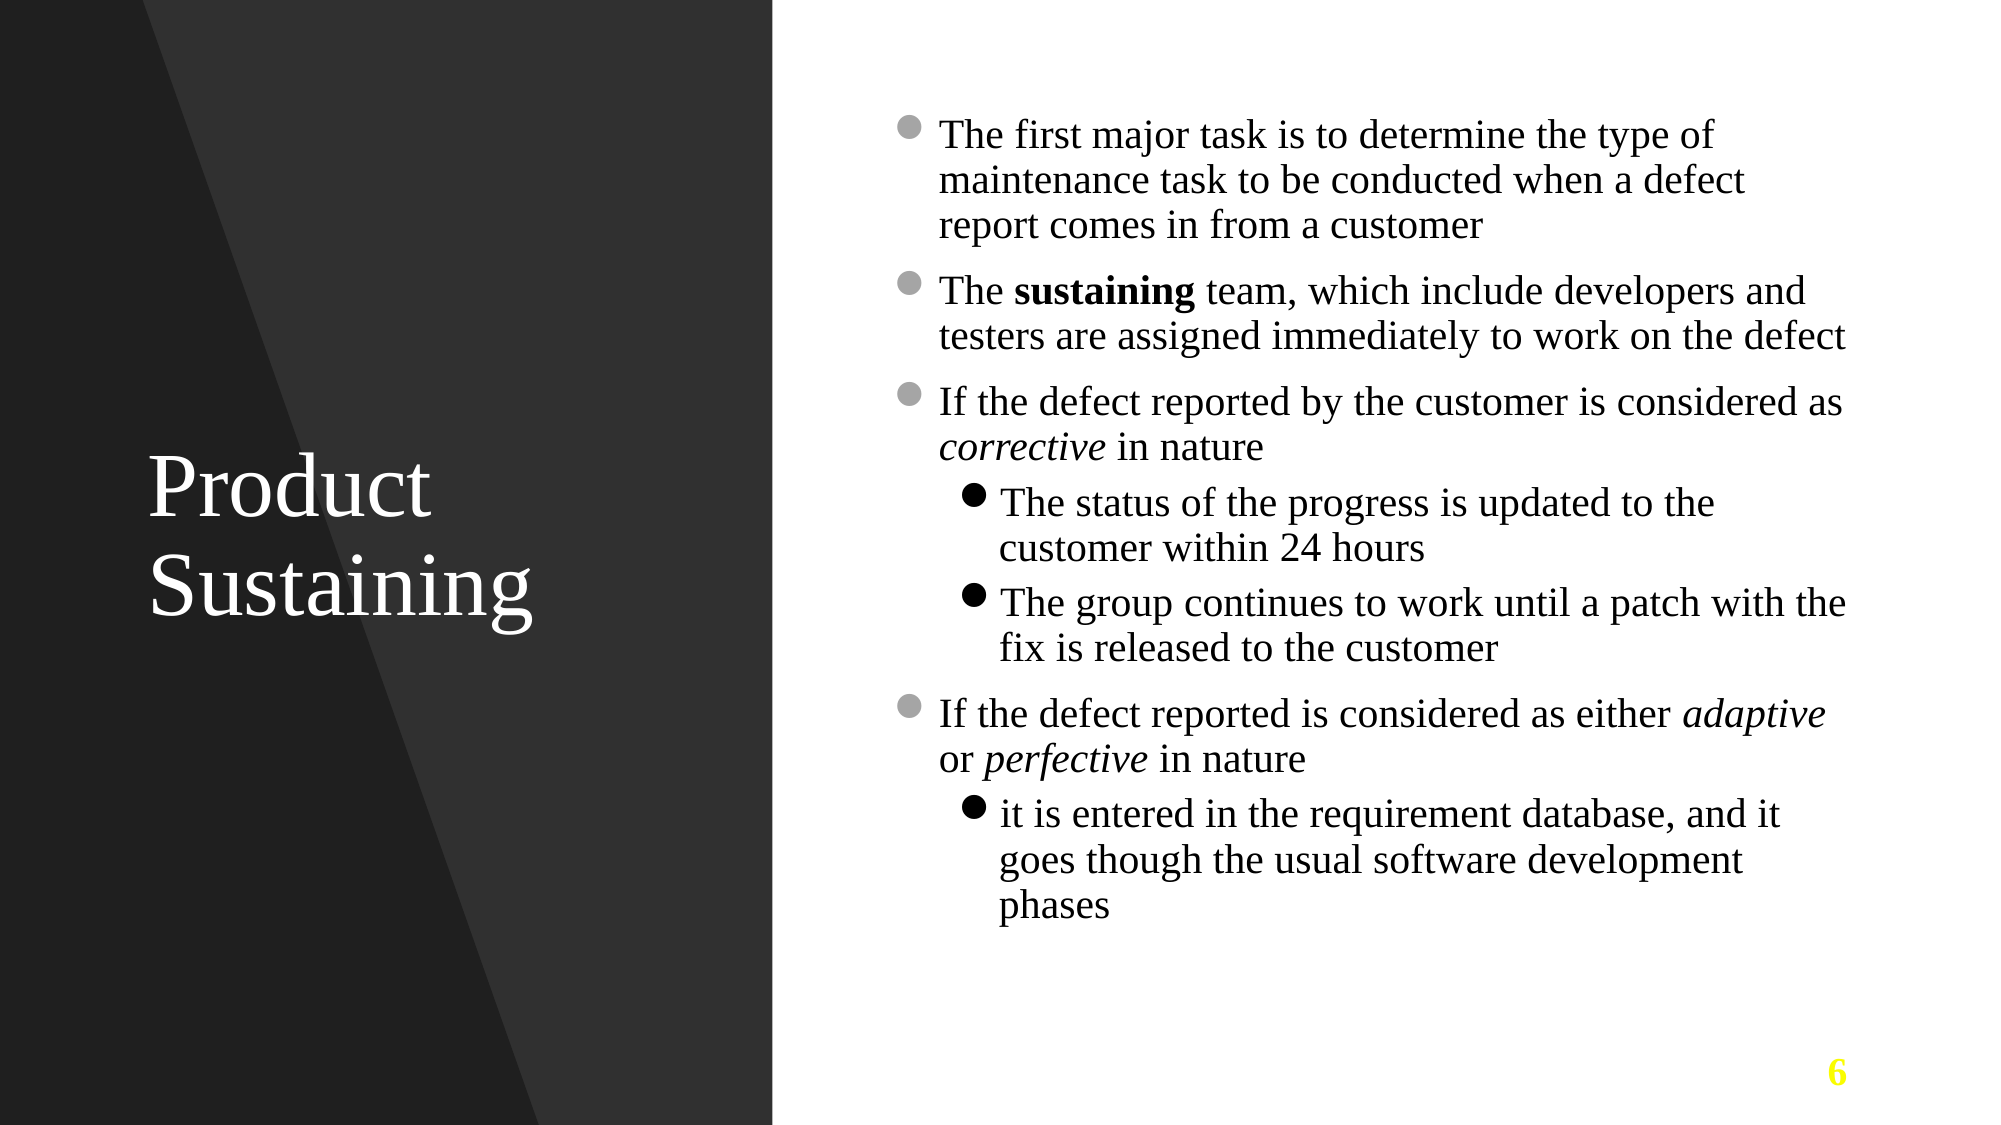

# Product Sustaining
The first major task is to determine the type of maintenance task to be conducted when a defect report comes in from a customer
The sustaining team, which include developers and testers are assigned immediately to work on the defect
If the defect reported by the customer is considered as corrective in nature
The status of the progress is updated to the customer within 24 hours
The group continues to work until a patch with the fix is released to the customer
If the defect reported is considered as either adaptive or perfective in nature
it is entered in the requirement database, and it goes though the usual software development phases

6